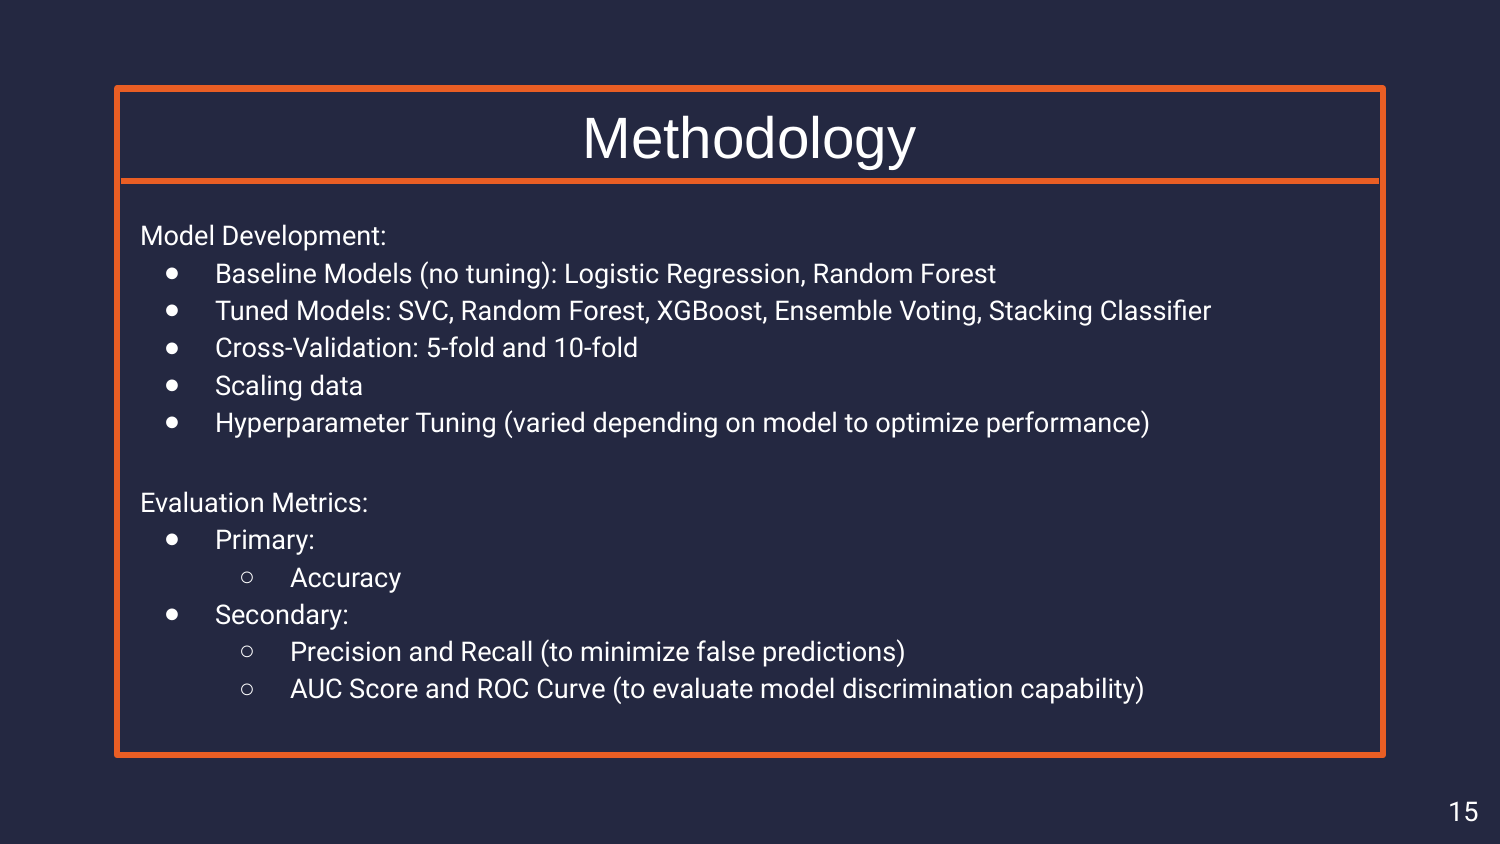

# Methodology
Model Development:
Baseline Models (no tuning): Logistic Regression, Random Forest
Tuned Models: SVC, Random Forest, XGBoost, Ensemble Voting, Stacking Classifier
Cross-Validation: 5-fold and 10-fold
Scaling data
Hyperparameter Tuning (varied depending on model to optimize performance)
Evaluation Metrics:
Primary:
Accuracy
Secondary:
Precision and Recall (to minimize false predictions)
AUC Score and ROC Curve (to evaluate model discrimination capability)

15